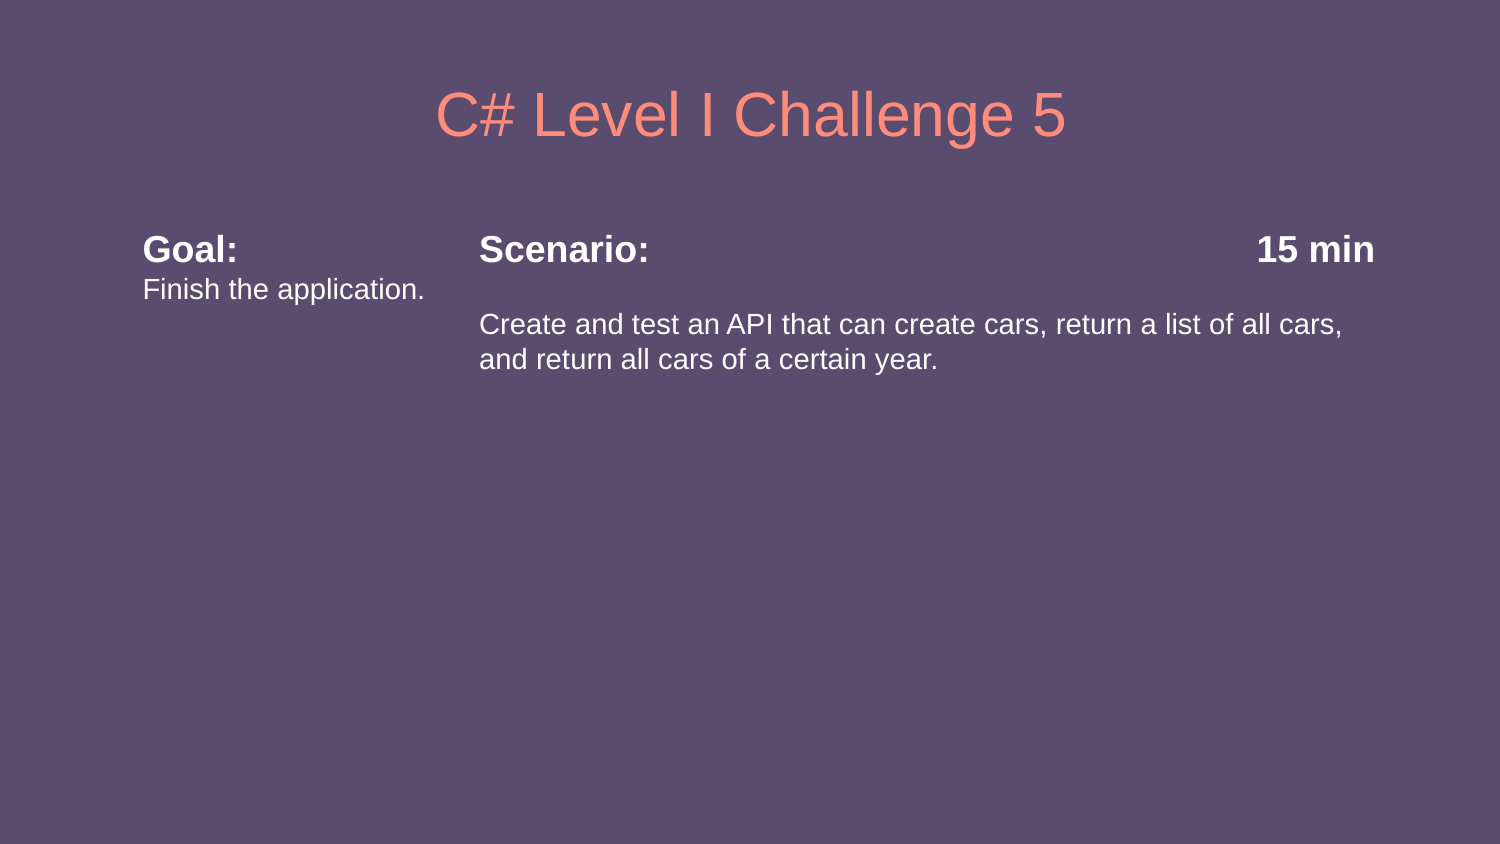

# C# Level I Challenge 5
Goal:
Finish the application.
Scenario:                                                          15 min

Create and test an API that can create cars, return a list of all cars, and return all cars of a certain year.